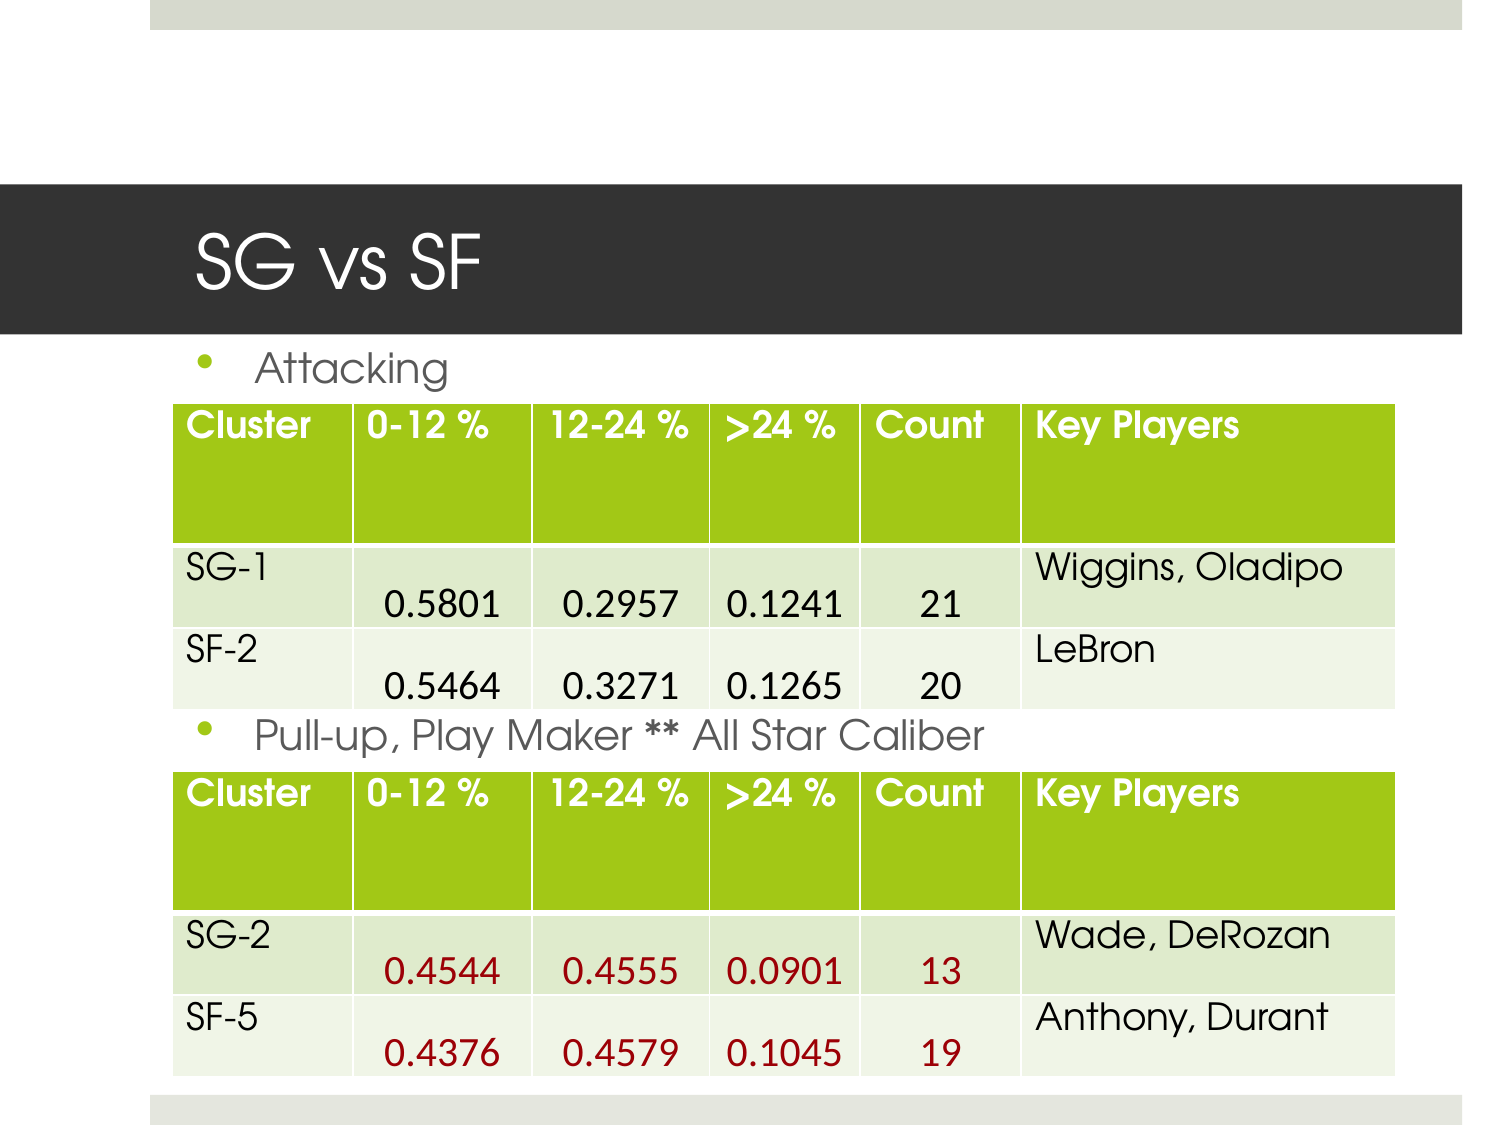

# SG vs SF
Attacking

Pull-up, Play Maker ** All Star Caliber

| Cluster | 0-12 % | 12-24 % | >24 % | Count | Key Players |
| --- | --- | --- | --- | --- | --- |
| SG-1 | 0.5801 | 0.2957 | 0.1241 | 21 | Wiggins, Oladipo |
| SF-2 | 0.5464 | 0.3271 | 0.1265 | 20 | LeBron |
| Cluster | 0-12 % | 12-24 % | >24 % | Count | Key Players |
| --- | --- | --- | --- | --- | --- |
| SG-2 | 0.4544 | 0.4555 | 0.0901 | 13 | Wade, DeRozan |
| SF-5 | 0.4376 | 0.4579 | 0.1045 | 19 | Anthony, Durant |